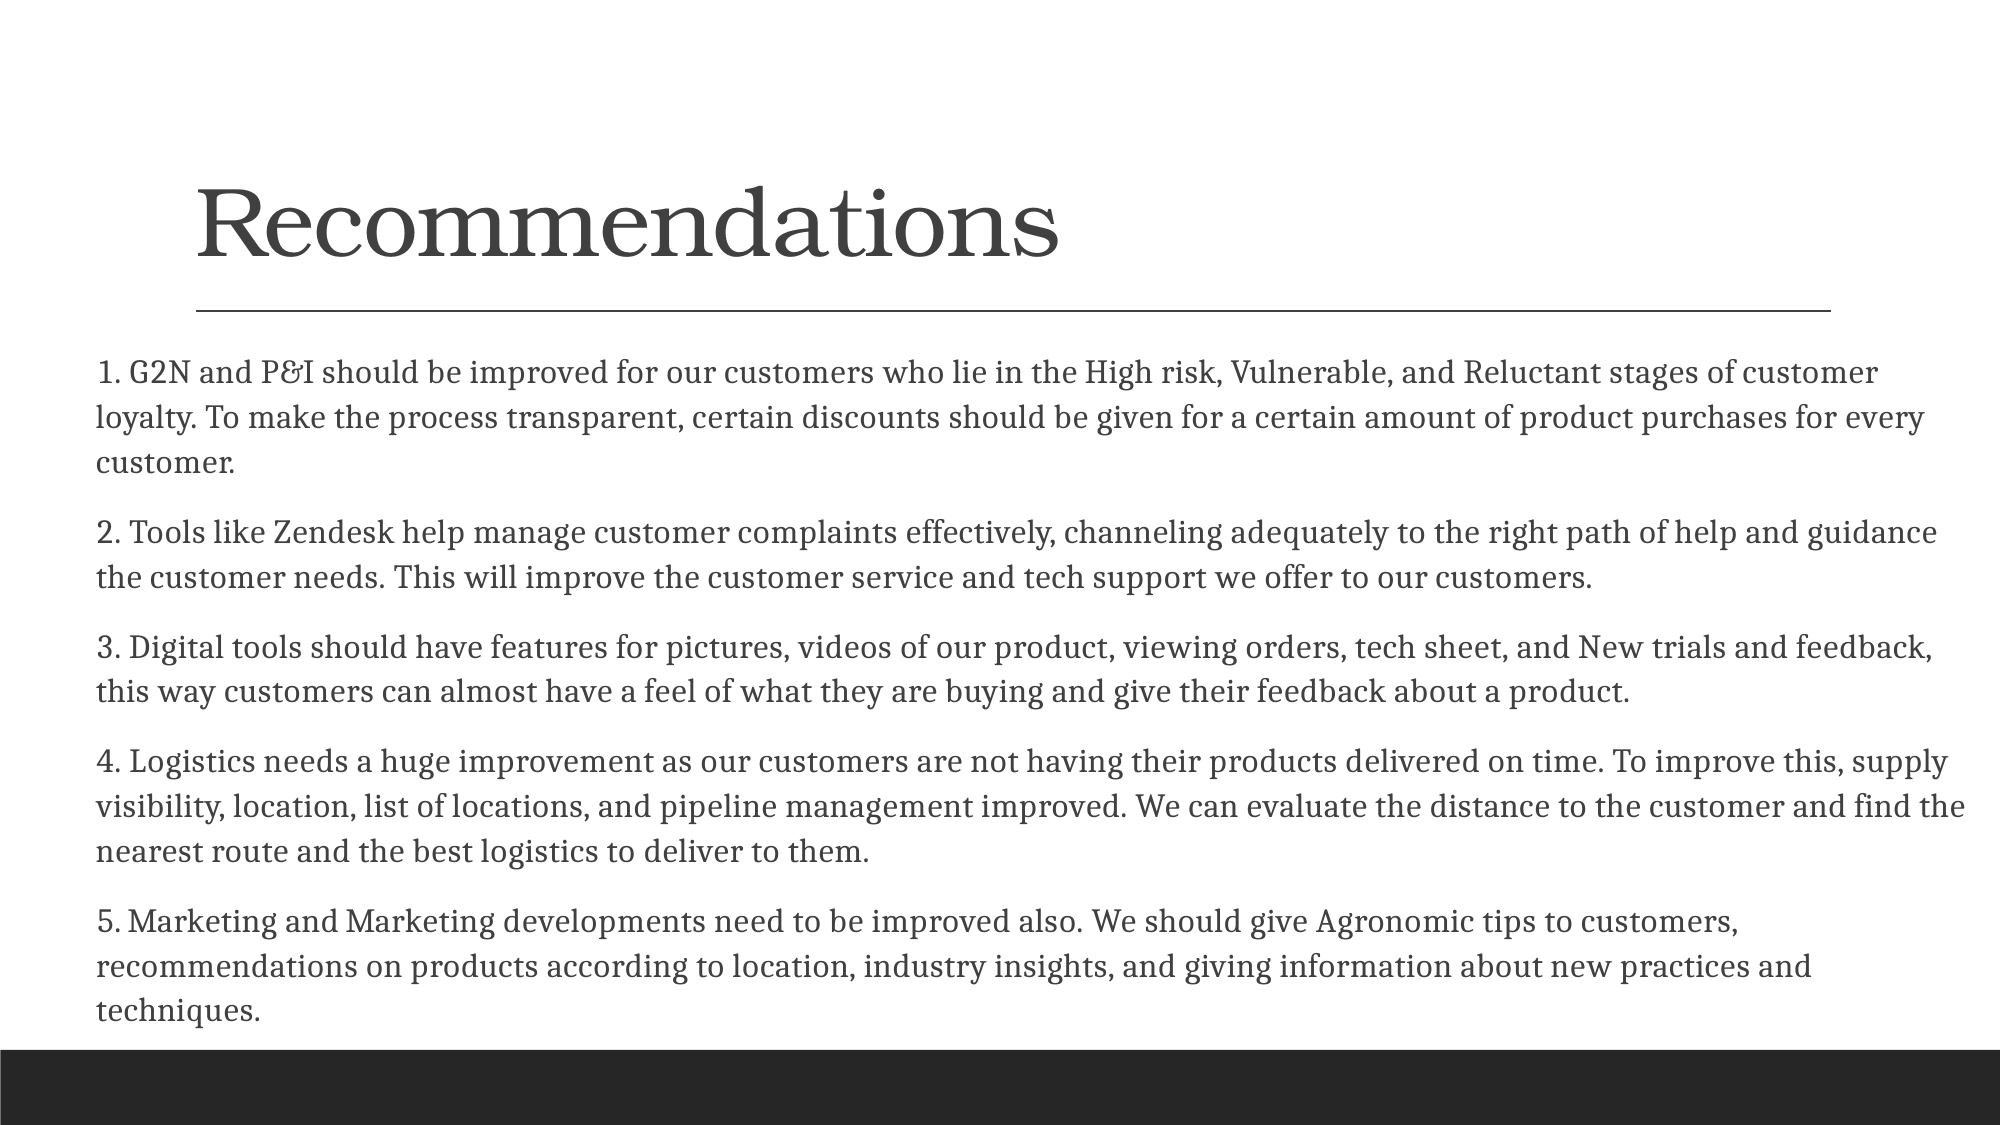

# Recommendations
1. G2N and P&I should be improved for our customers who lie in the High risk, Vulnerable, and Reluctant stages of customer loyalty. To make the process transparent, certain discounts should be given for a certain amount of product purchases for every customer.
2. Tools like Zendesk help manage customer complaints effectively, channeling adequately to the right path of help and guidance the customer needs. This will improve the customer service and tech support we offer to our customers.
3. Digital tools should have features for pictures, videos of our product, viewing orders, tech sheet, and New trials and feedback, this way customers can almost have a feel of what they are buying and give their feedback about a product.
4. Logistics needs a huge improvement as our customers are not having their products delivered on time. To improve this, supply visibility, location, list of locations, and pipeline management improved. We can evaluate the distance to the customer and find the nearest route and the best logistics to deliver to them.
5. Marketing and Marketing developments need to be improved also. We should give Agronomic tips to customers, recommendations on products according to location, industry insights, and giving information about new practices and techniques.